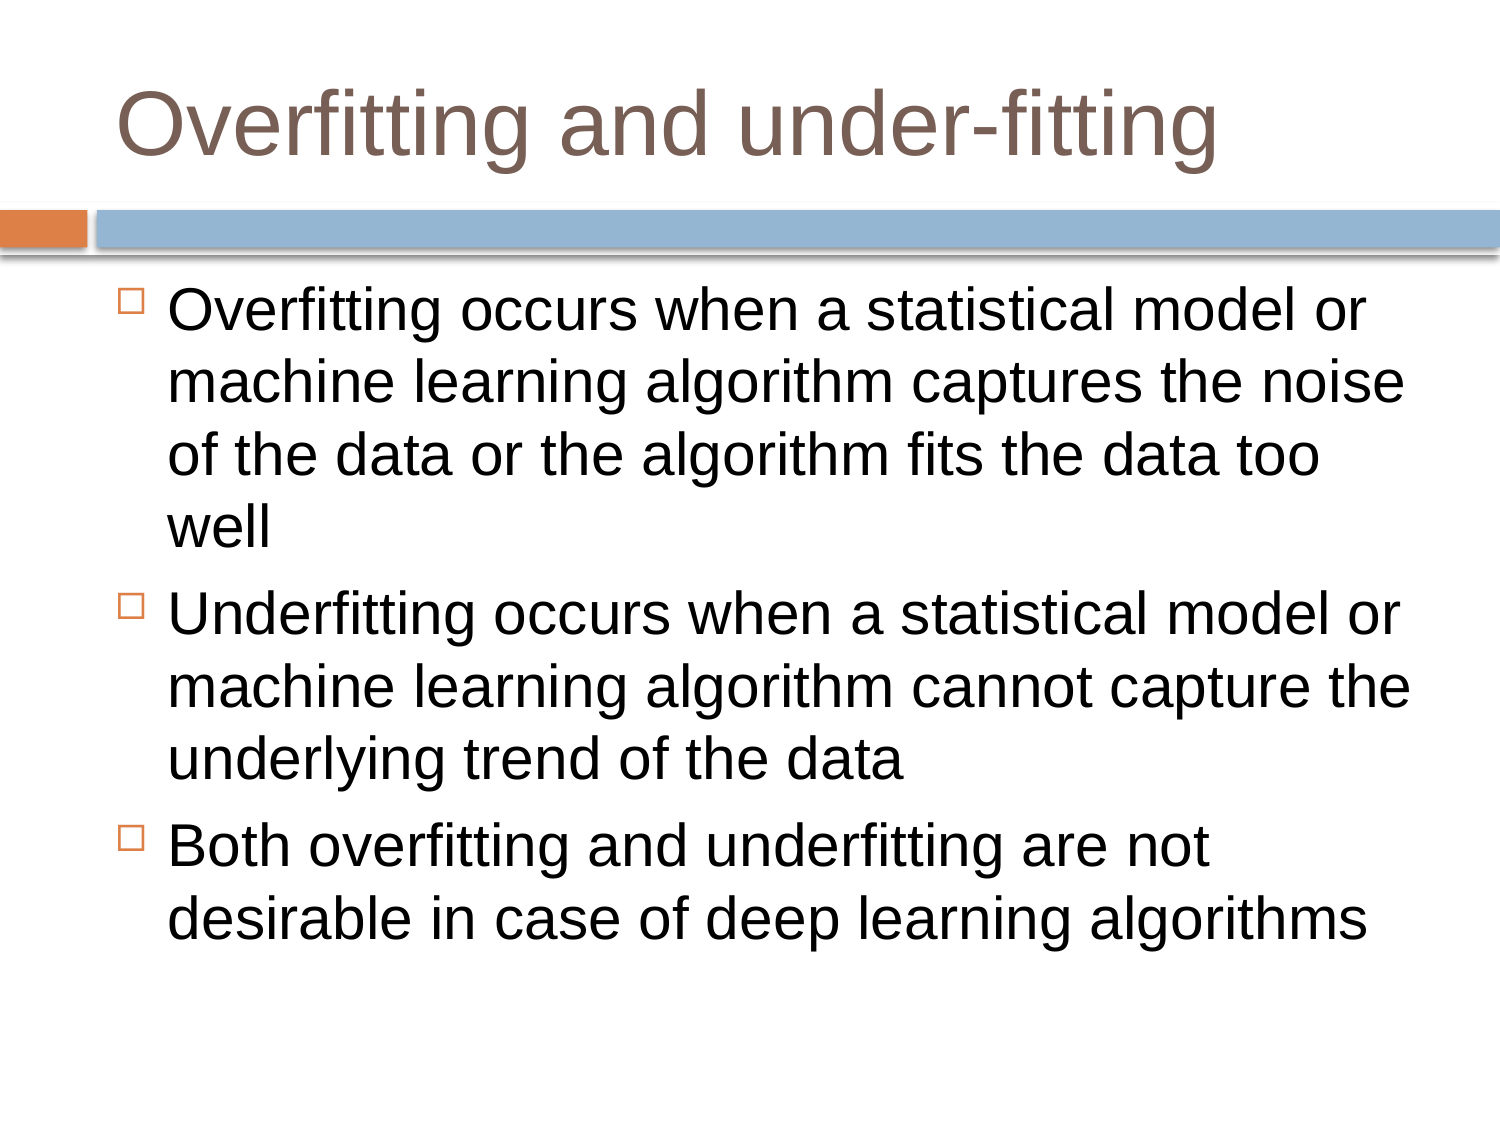

# Overfitting and under-fitting
Overfitting occurs when a statistical model or machine learning algorithm captures the noise of the data or the algorithm fits the data too well
Underfitting occurs when a statistical model or machine learning algorithm cannot capture the underlying trend of the data
Both overfitting and underfitting are not desirable in case of deep learning algorithms